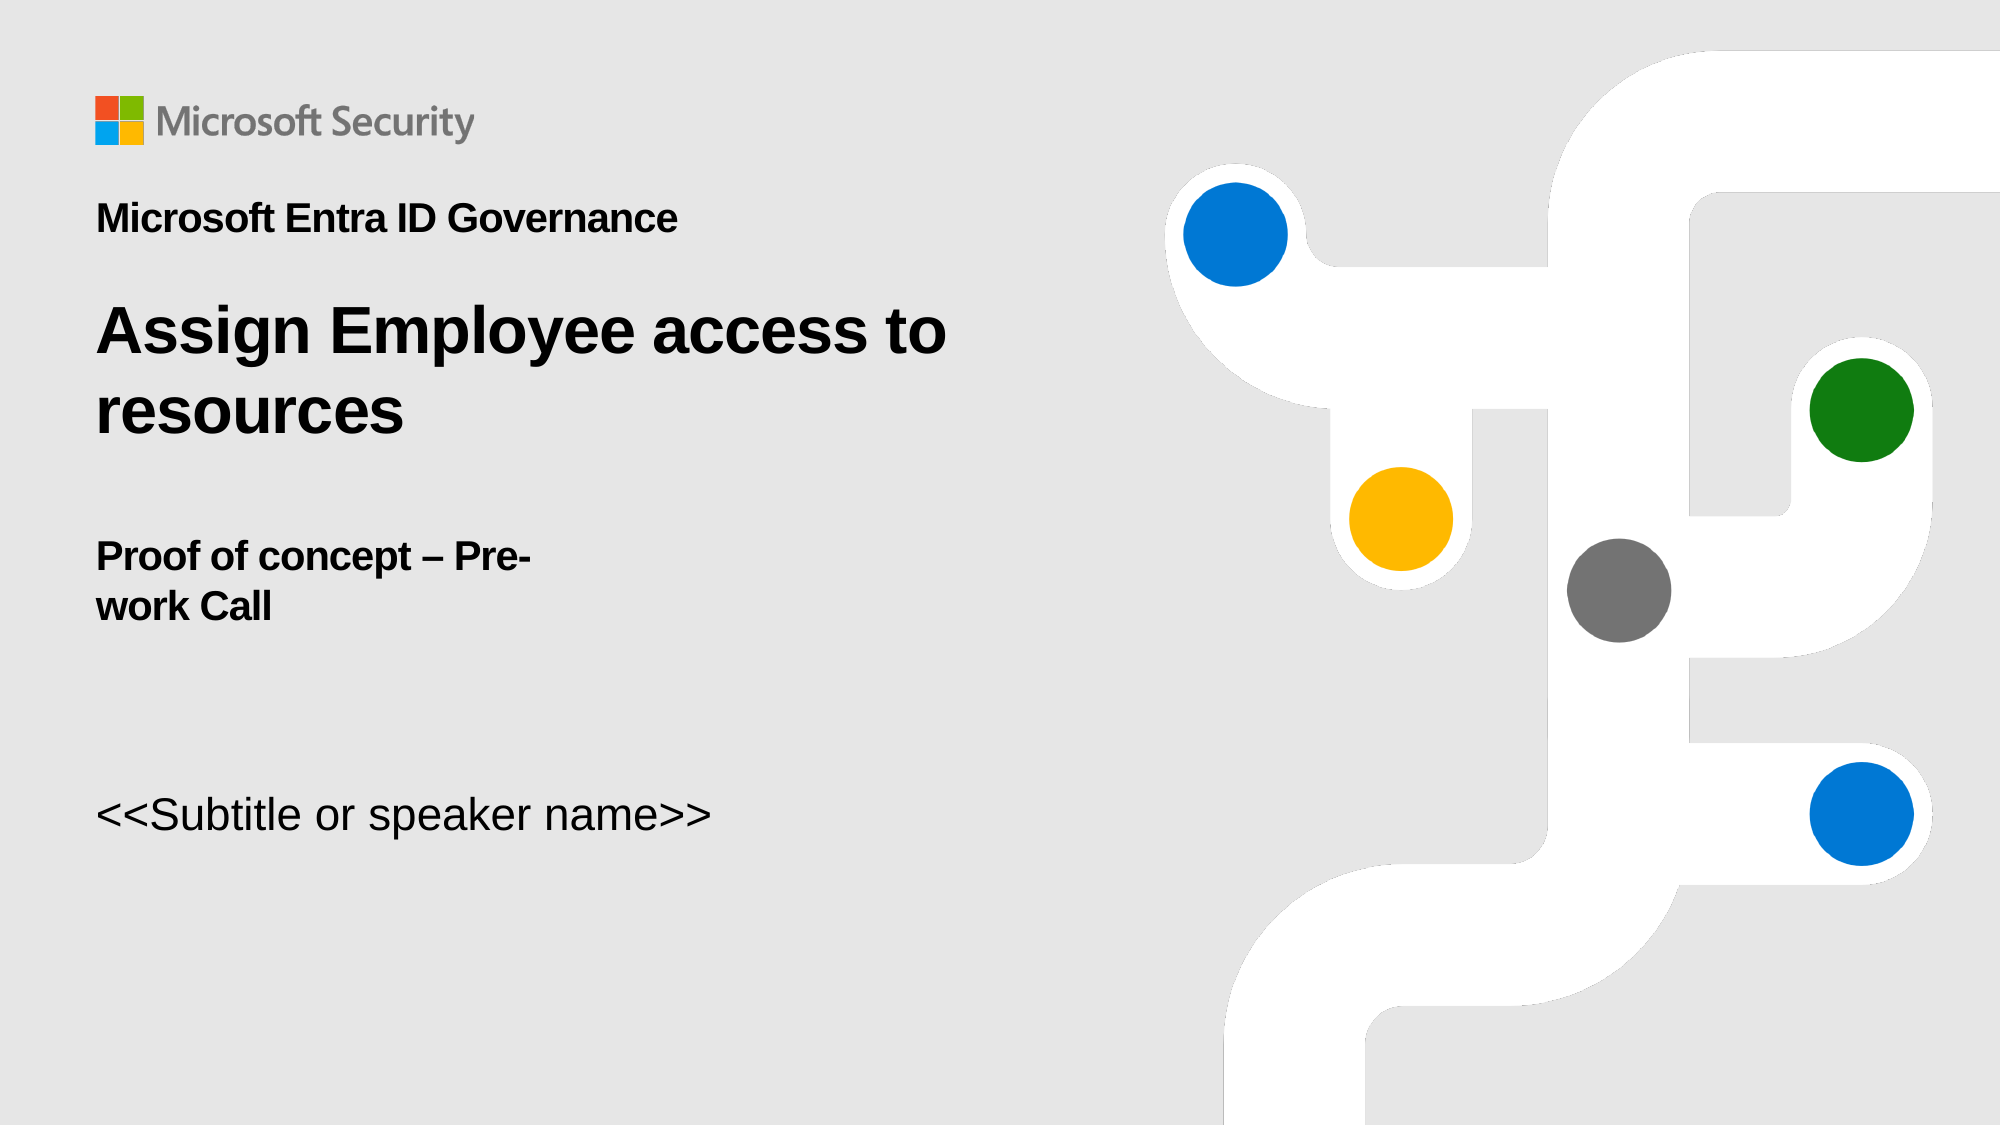

# Microsoft Entra ID Governance
Assign Employee access to resources

Proof of concept – Pre-work Call
<<Subtitle or speaker name>>